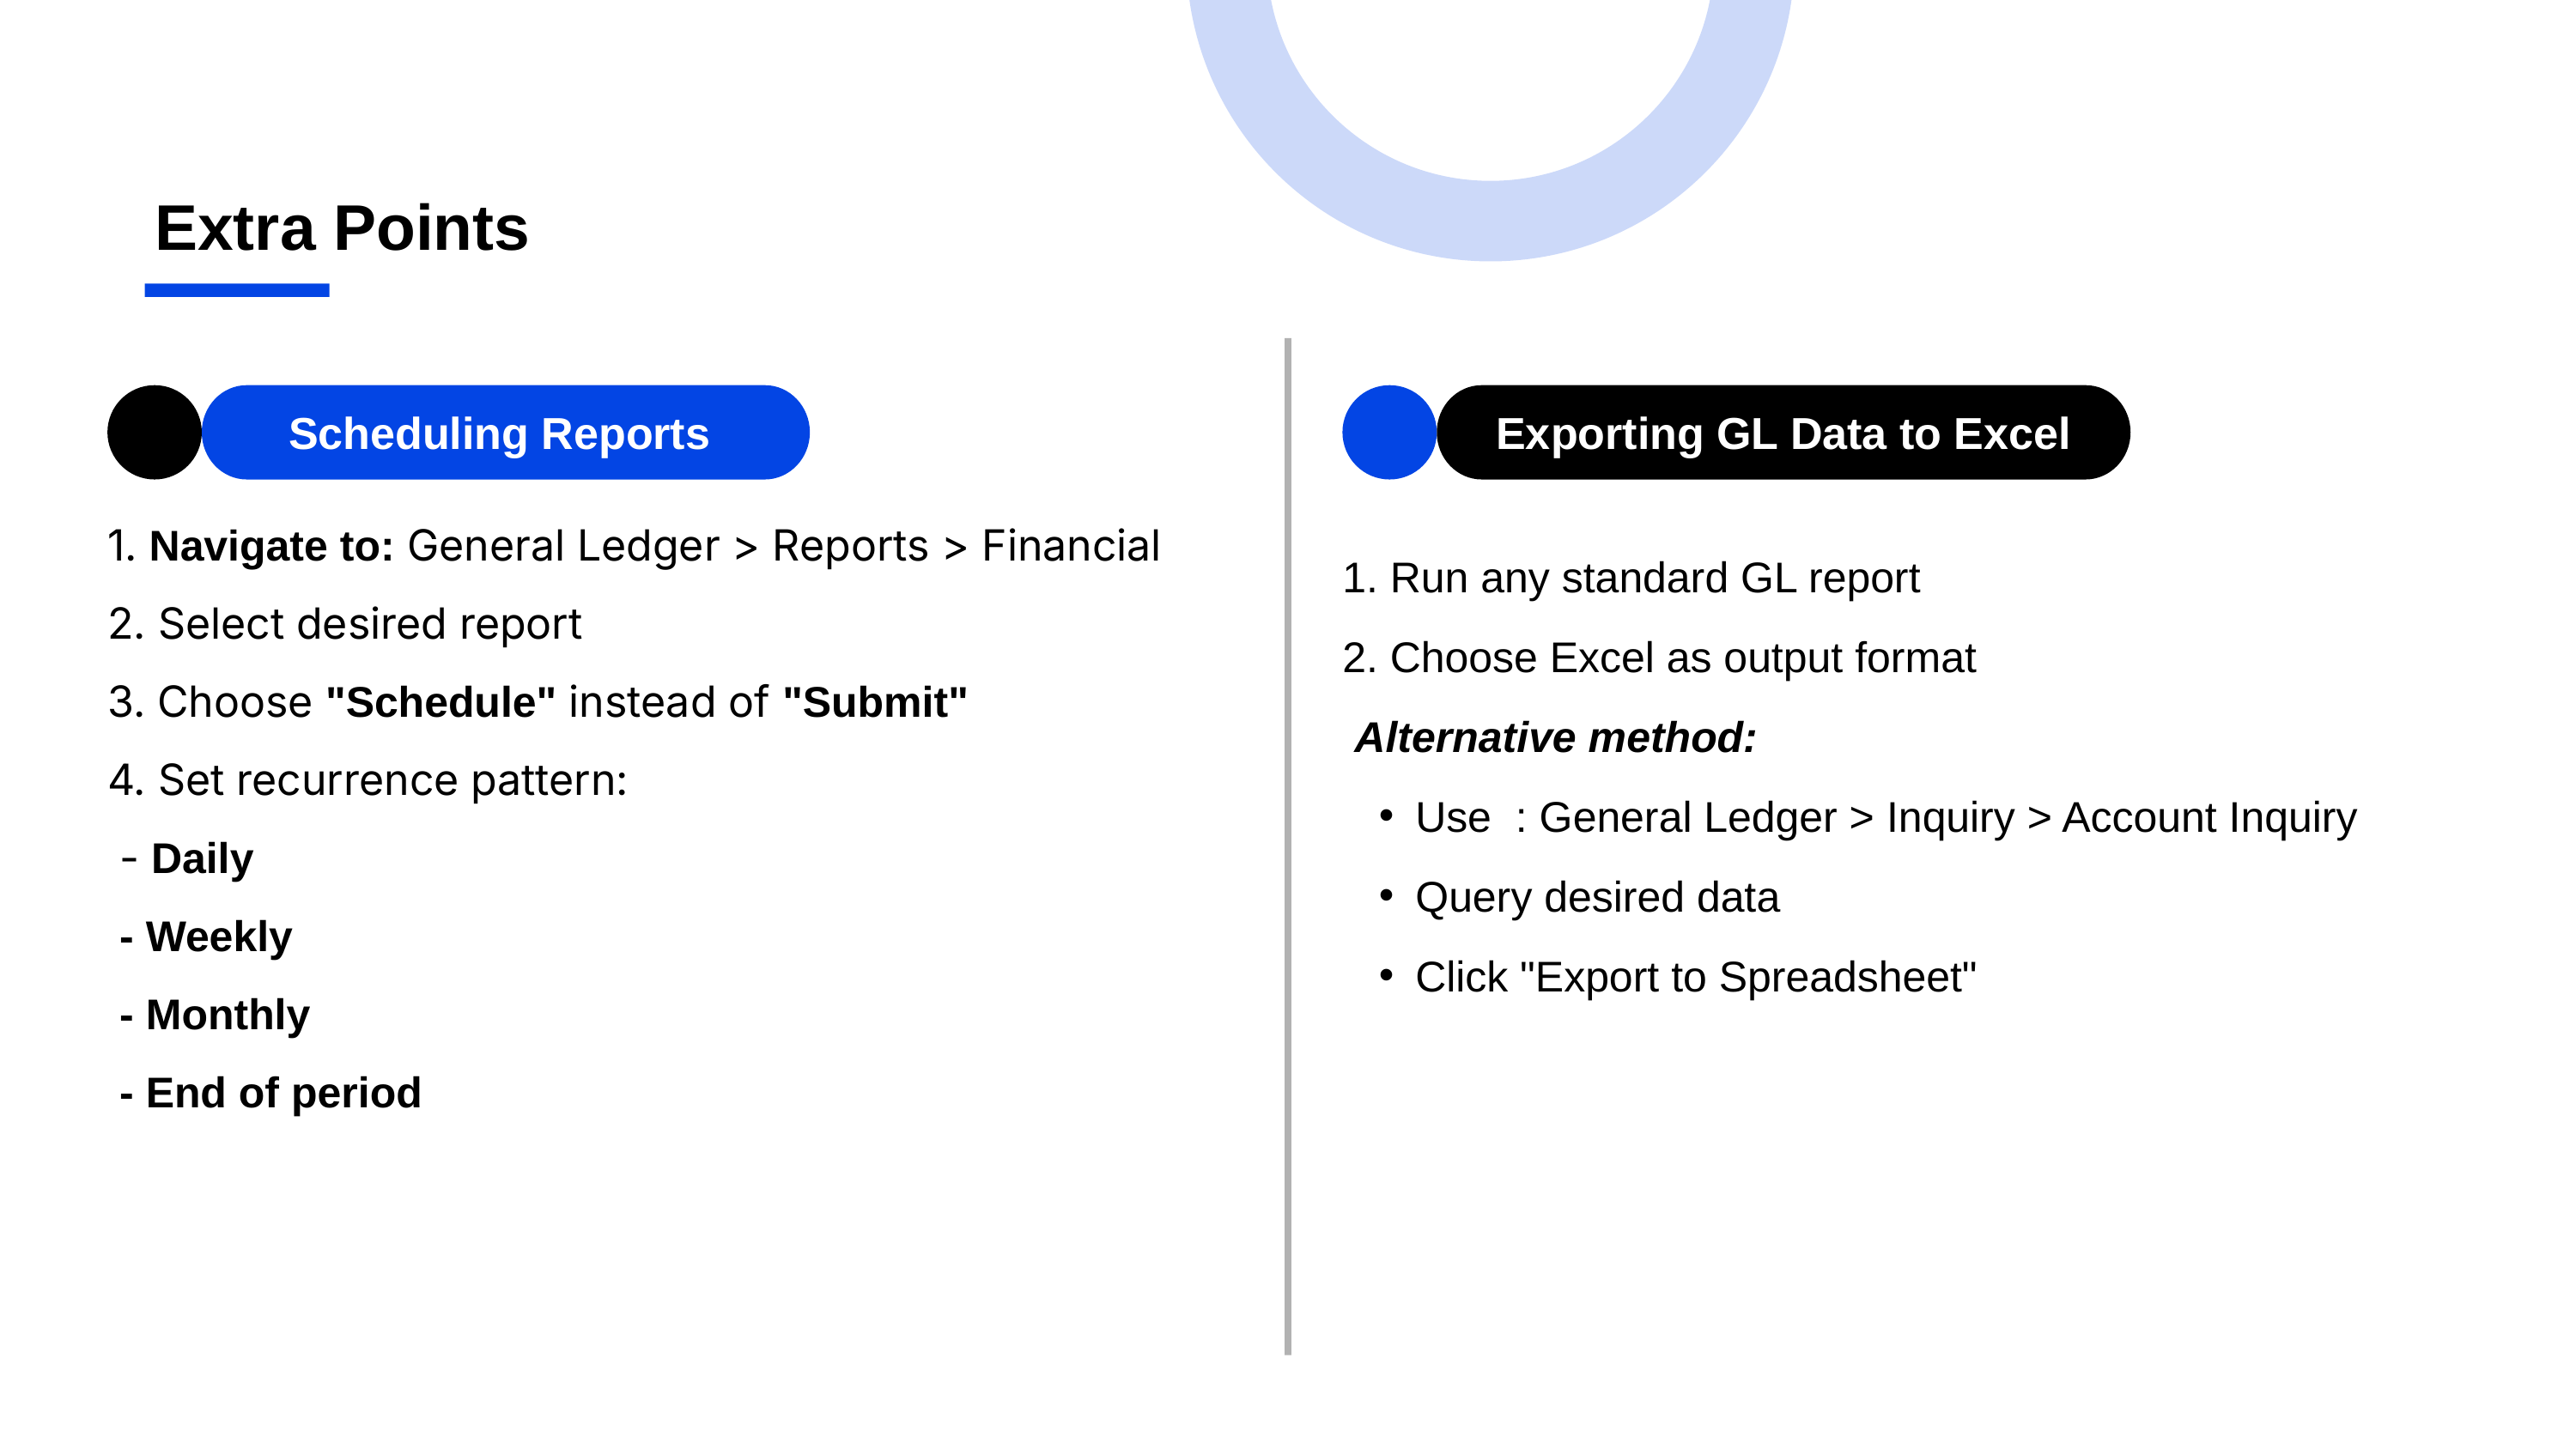

Extra Points

Scheduling Reports

Exporting GL Data to Excel

1. Run any standard GL report
2. Choose Excel as output format
 Alternative method:
Use  : General Ledger > Inquiry > Account Inquiry
Query desired data
Click "Export to Spreadsheet"
1. Navigate to: General Ledger > Reports > Financial
2. Select desired report
3. Choose "Schedule" instead of "Submit"
4. Set recurrence pattern:
 - Daily
 - Weekly
 - Monthly
 - End of period